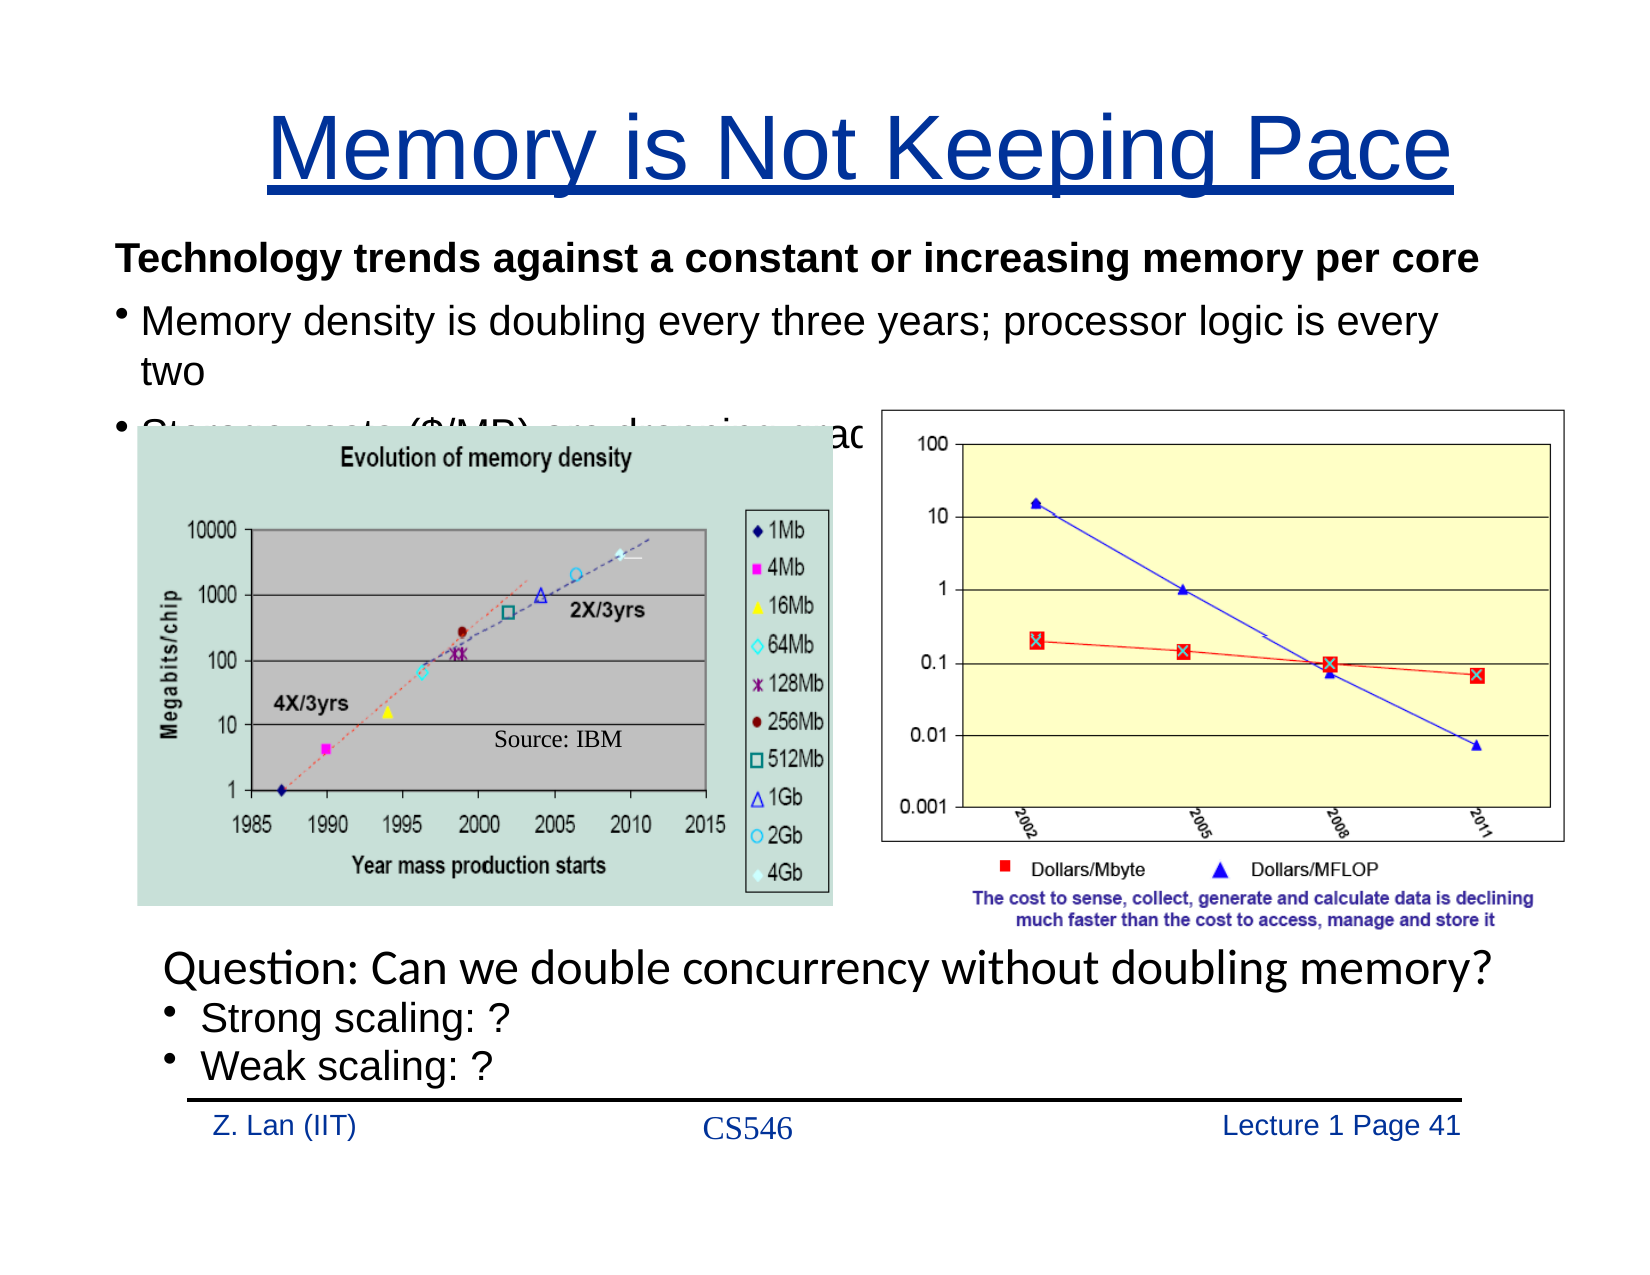

# Memory is Not Keeping Pace
Technology trends against a constant or increasing memory per core
Memory density is doubling every three years; processor logic is every two
Storage costs ($/MB) are dropping gradually compared to logic costs
Cost of Computation vs. Memory

Source: David Turek, IBM
Source: IBM
Question: Can we double concurrency without doubling memory?
Strong scaling: ?
Weak scaling: ?

Z. Lan (IIT)
Lecture 1 Page 41
CS546